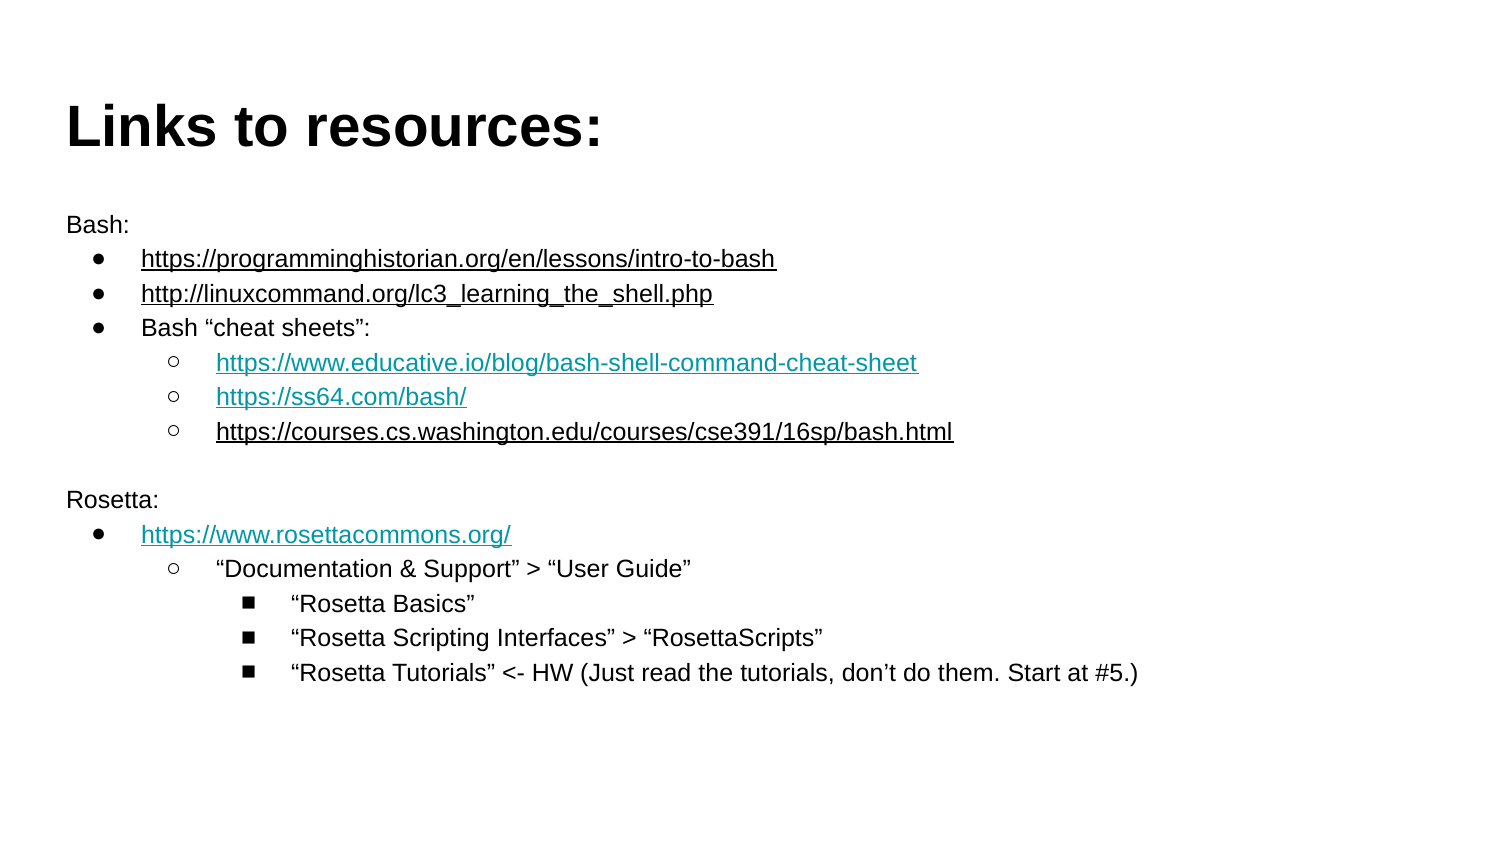

# Links to resources:
Bash:
https://programminghistorian.org/en/lessons/intro-to-bash
http://linuxcommand.org/lc3_learning_the_shell.php
Bash “cheat sheets”:
https://www.educative.io/blog/bash-shell-command-cheat-sheet
https://ss64.com/bash/
https://courses.cs.washington.edu/courses/cse391/16sp/bash.html

Rosetta:
https://www.rosettacommons.org/
“Documentation & Support” > “User Guide”
“Rosetta Basics”
“Rosetta Scripting Interfaces” > “RosettaScripts”
“Rosetta Tutorials” <- HW (Just read the tutorials, don’t do them. Start at #5.)